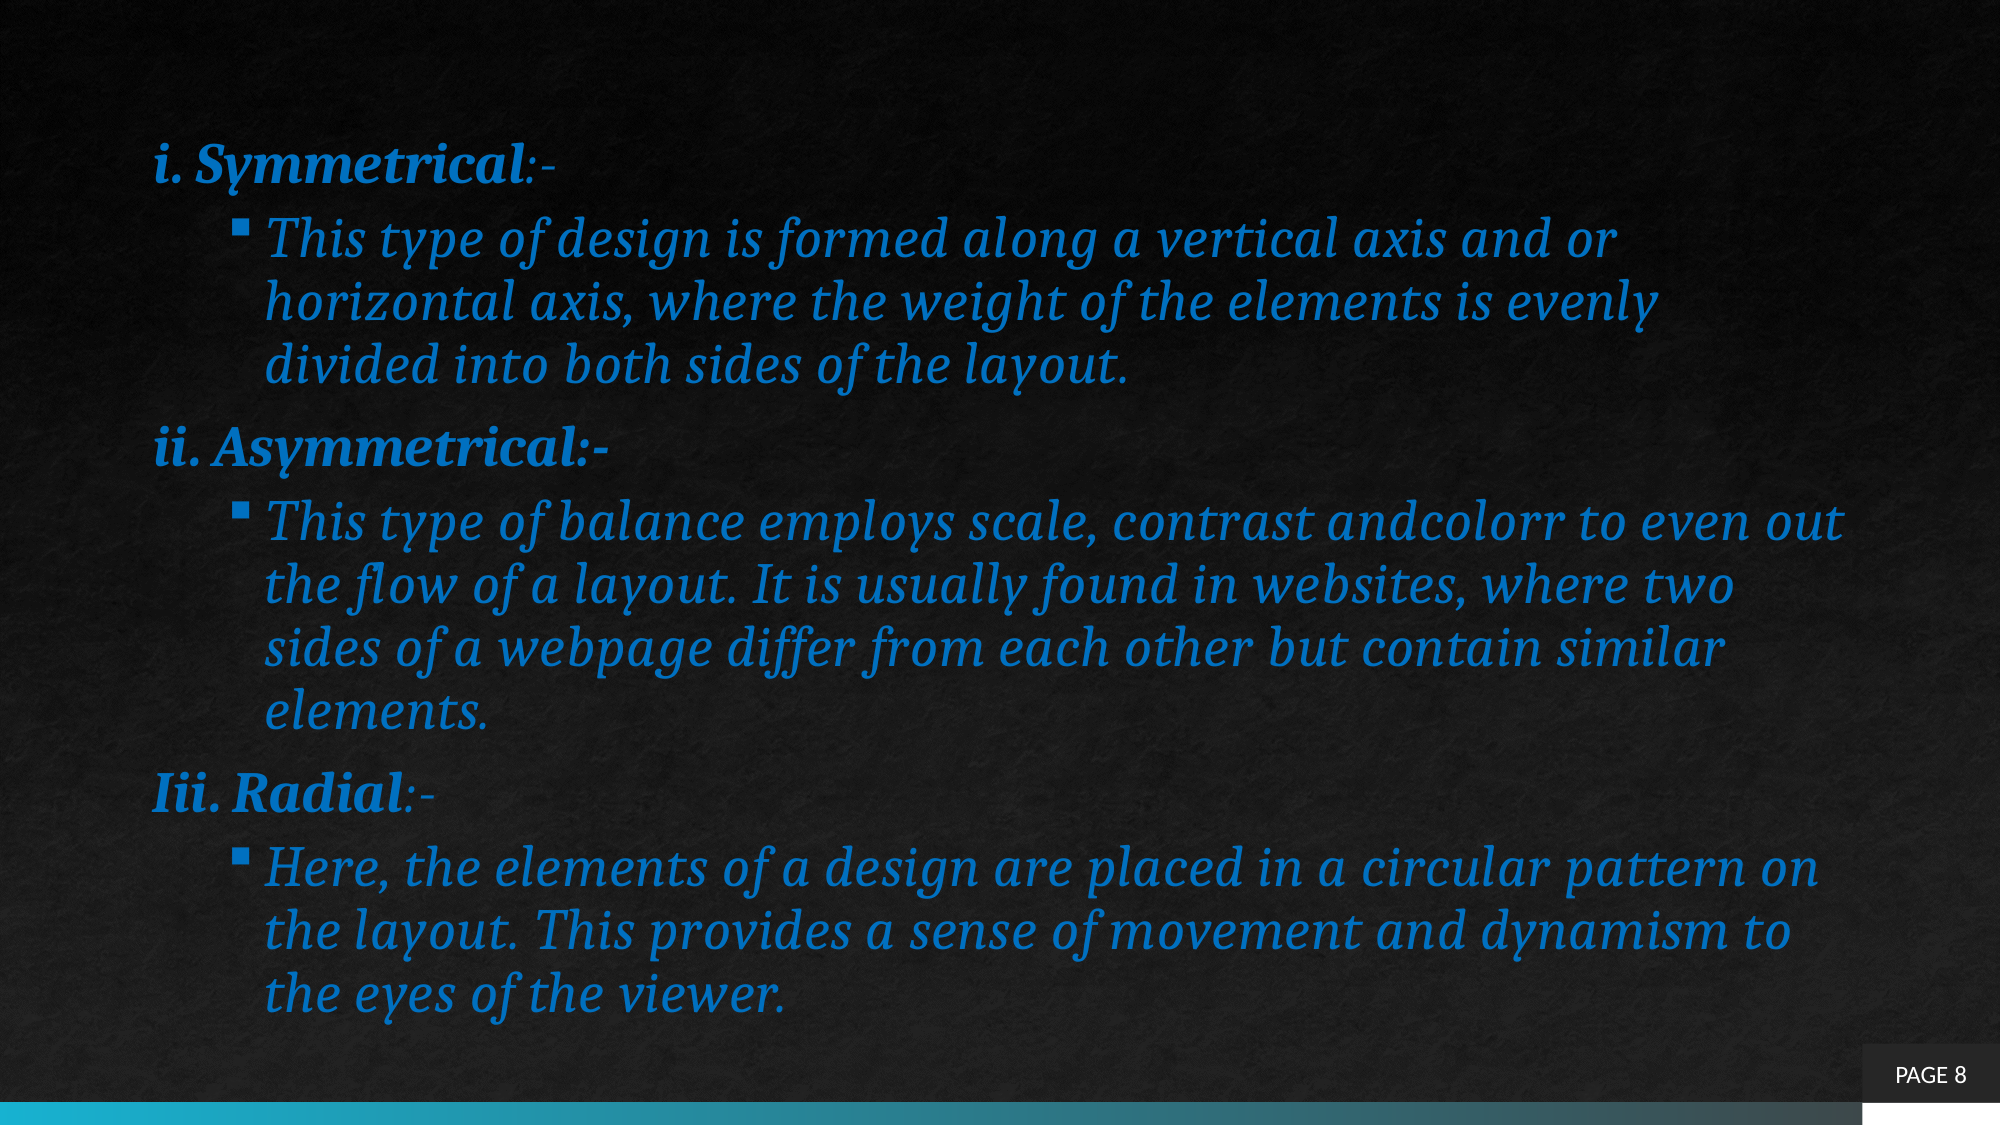

i. Symmetrical:-
This type of design is formed along a vertical axis and or horizontal axis, where the weight of the elements is evenly divided into both sides of the layout.
ii. Asymmetrical:-
This type of balance employs scale, contrast andcolorr to even out the flow of a layout. It is usually found in websites, where two sides of a webpage differ from each other but contain similar elements.
Iii. Radial:-
Here, the elements of a design are placed in a circular pattern on the layout. This provides a sense of movement and dynamism to the eyes of the viewer.
PAGE 8